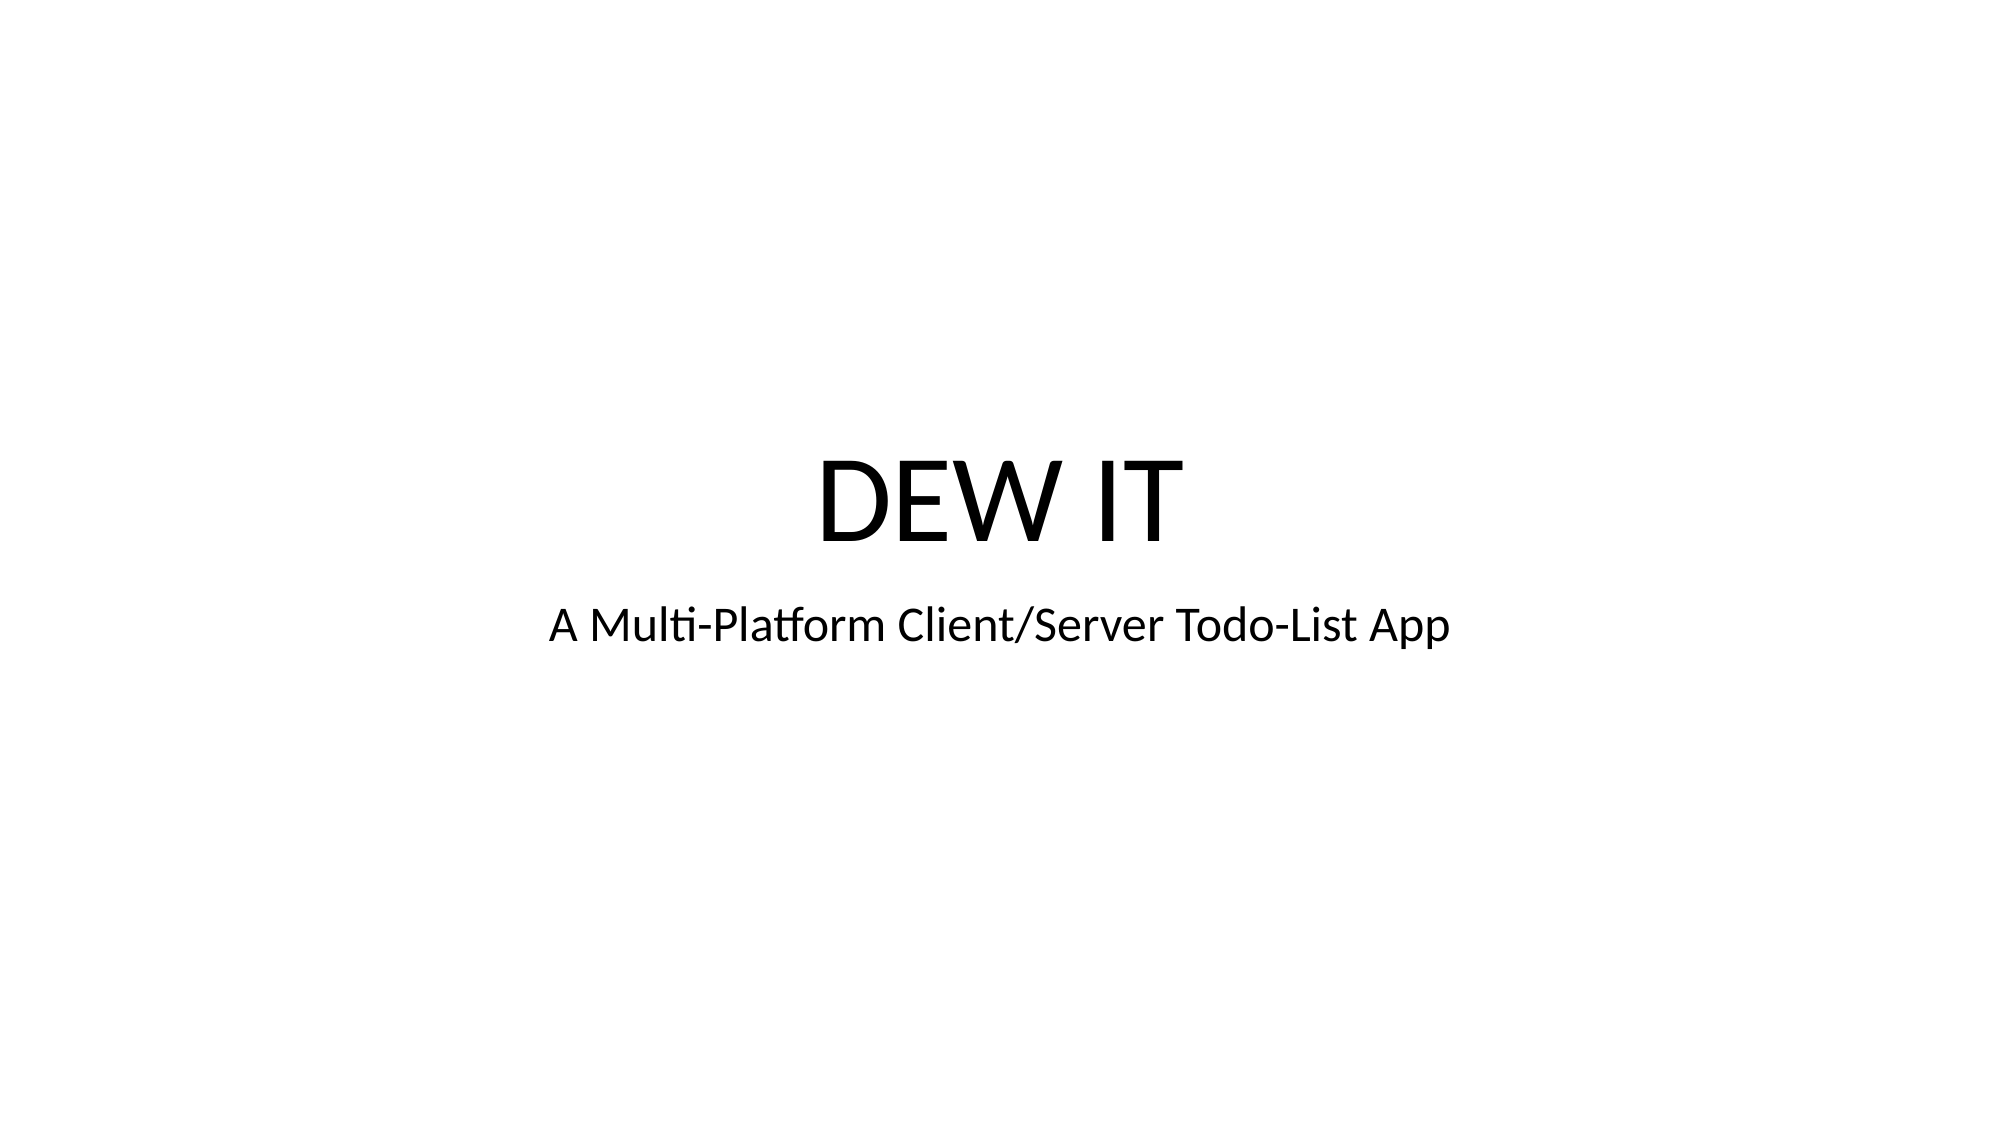

# DEW IT
A Multi-Platform Client/Server Todo-List App